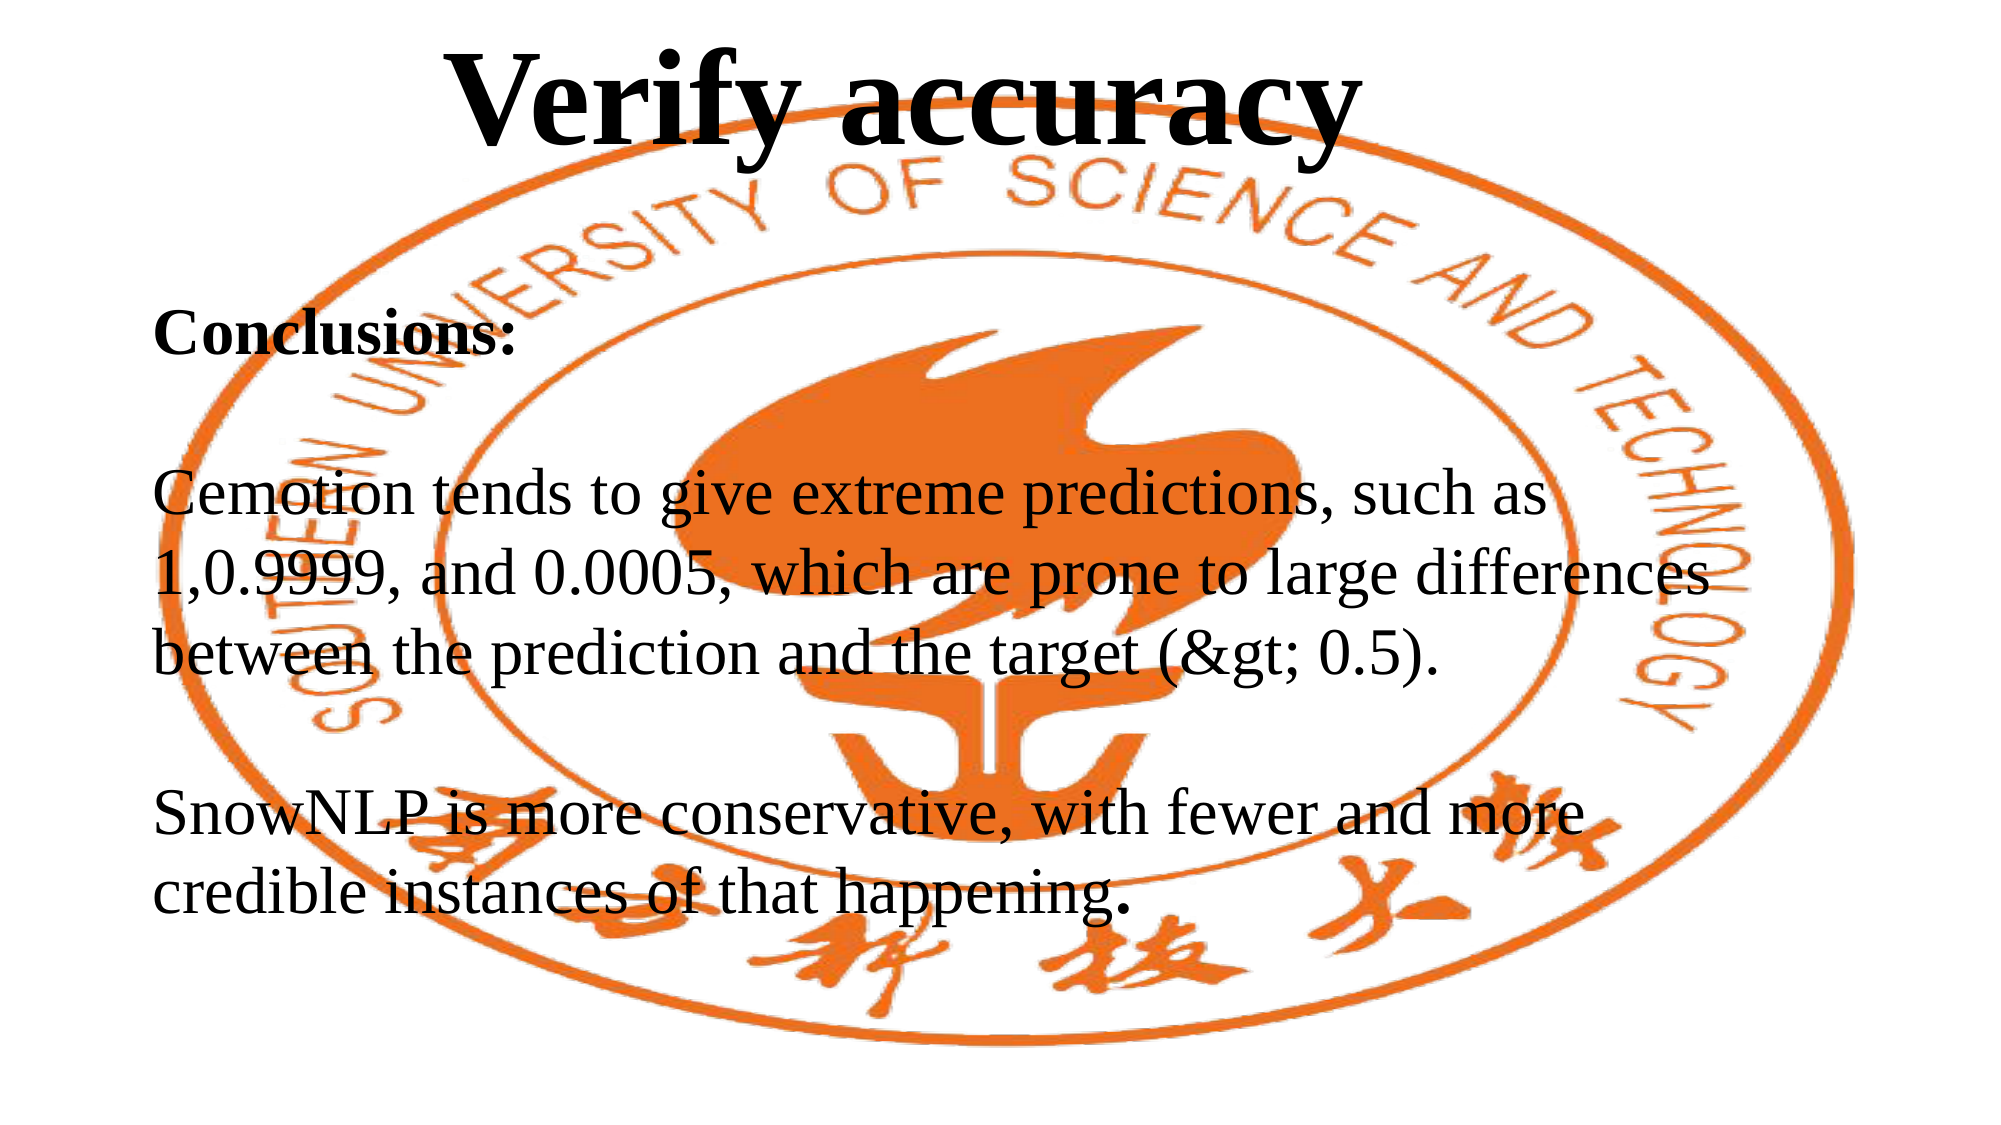

Verify accuracy
Conclusions:

Cemotion tends to give extreme predictions, such as 1,0.9999, and 0.0005, which are prone to large differences between the prediction and the target (&gt; 0.5).

SnowNLP is more conservative, with fewer and more credible instances of that happening.